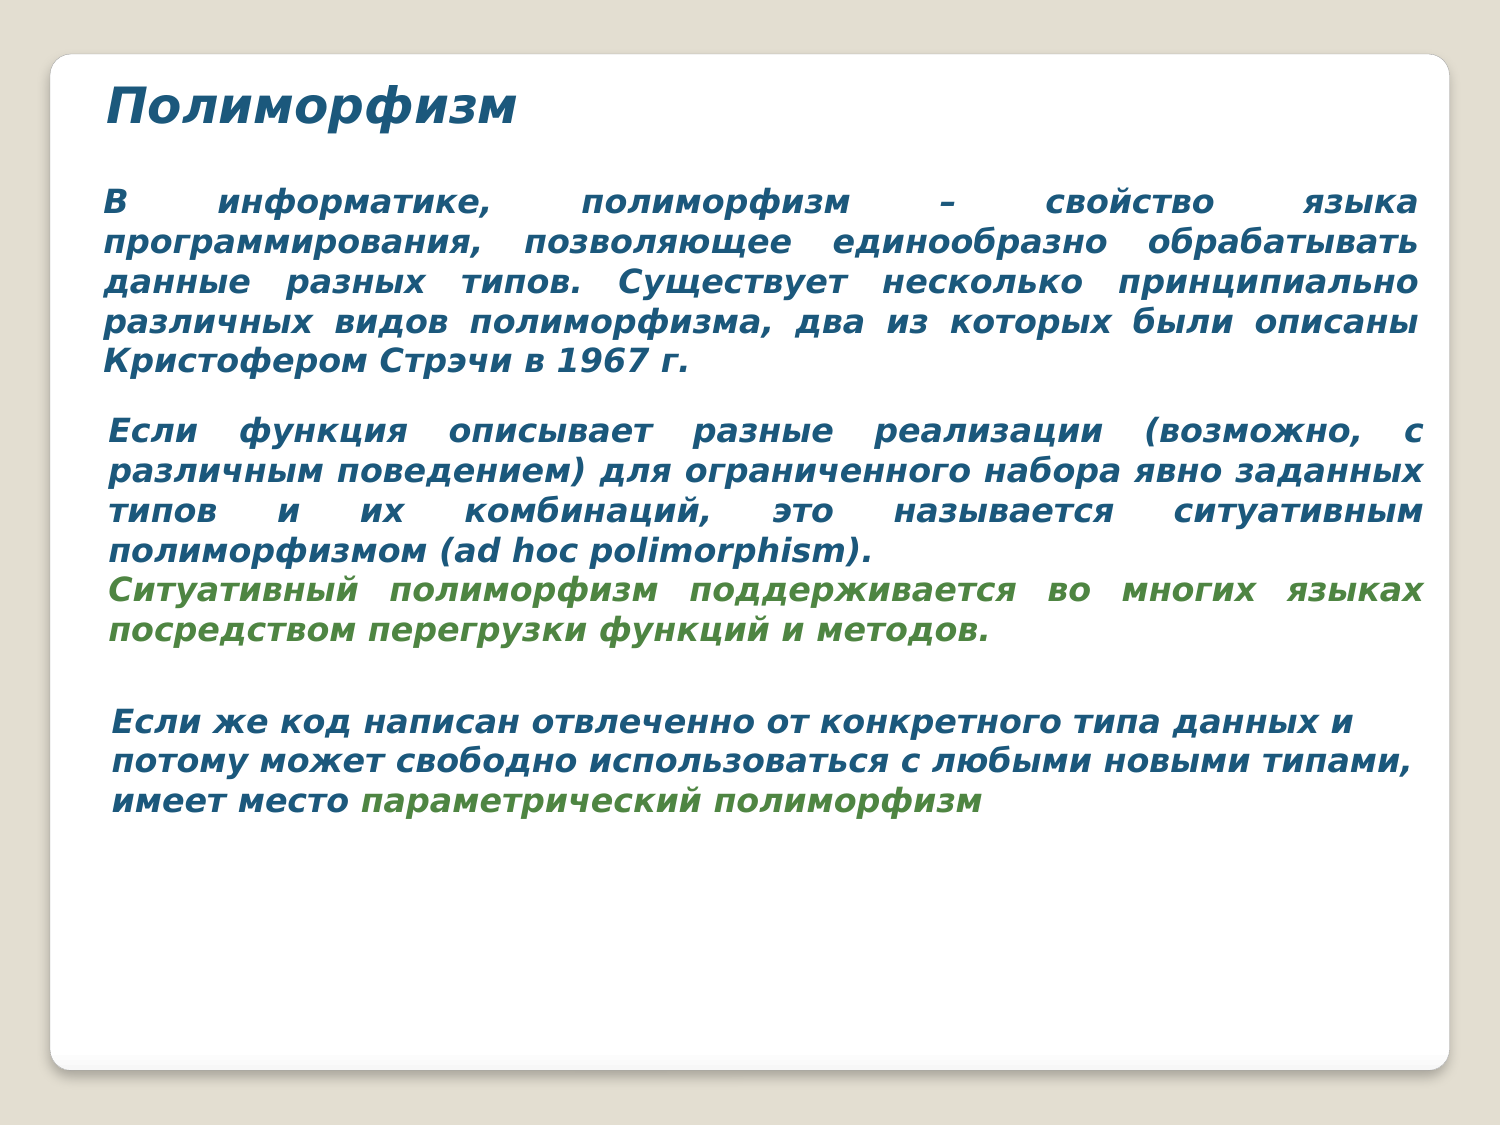

Полиморфизм
В информатике, полиморфизм – свойство языка программирования, позволяющее единообразно обрабатывать данные разных типов. Существует несколько принципиально различных видов полиморфизма, два из которых были описаны Кристофером Стрэчи в 1967 г.
Если функция описывает разные реализации (возможно, с различным поведением) для ограниченного набора явно заданных типов и их комбинаций, это называется ситуативным полиморфизмом (ad hoc polimorphism).
Ситуативный полиморфизм поддерживается во многих языках посредством перегрузки функций и методов.
Если же код написан отвлеченно от конкретного типа данных и потому может свободно использоваться с любыми новыми типами, имеет место параметрический полиморфизм